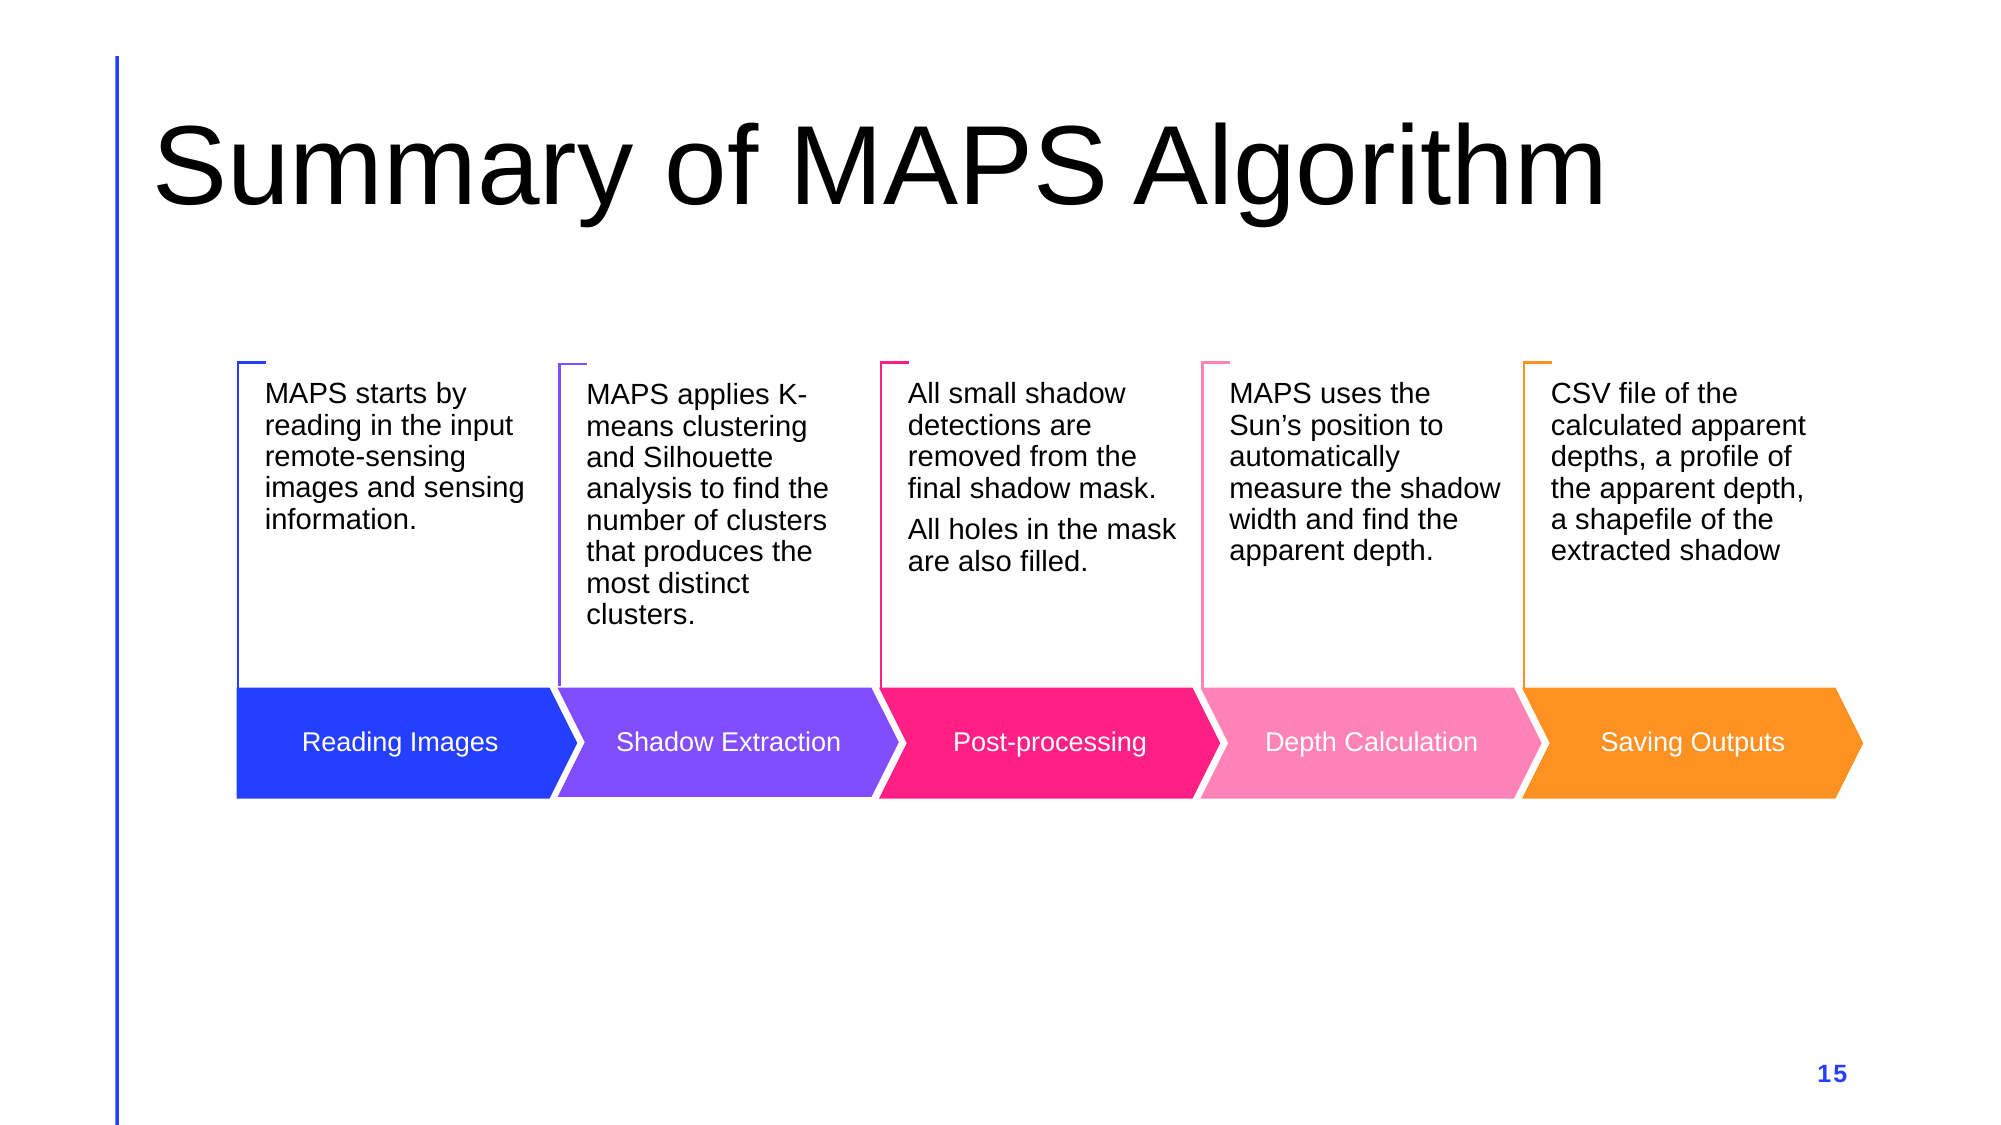

# Summary of MAPS Algorithm
Reading Images
MAPS starts by reading in the input remote-sensing images and sensing information.
Shadow Extraction
MAPS applies K-means clustering and Silhouette analysis to find the number of clusters that produces the most distinct clusters.
Post-processing
All small shadow detections are removed from the final shadow mask.
All holes in the mask are also filled.
Depth Calculation
MAPS uses the Sun’s position to automatically measure the shadow width and find the apparent depth.
Saving Outputs
CSV file of the calculated apparent depths, a profile of the apparent depth, a shapefile of the extracted shadow

15